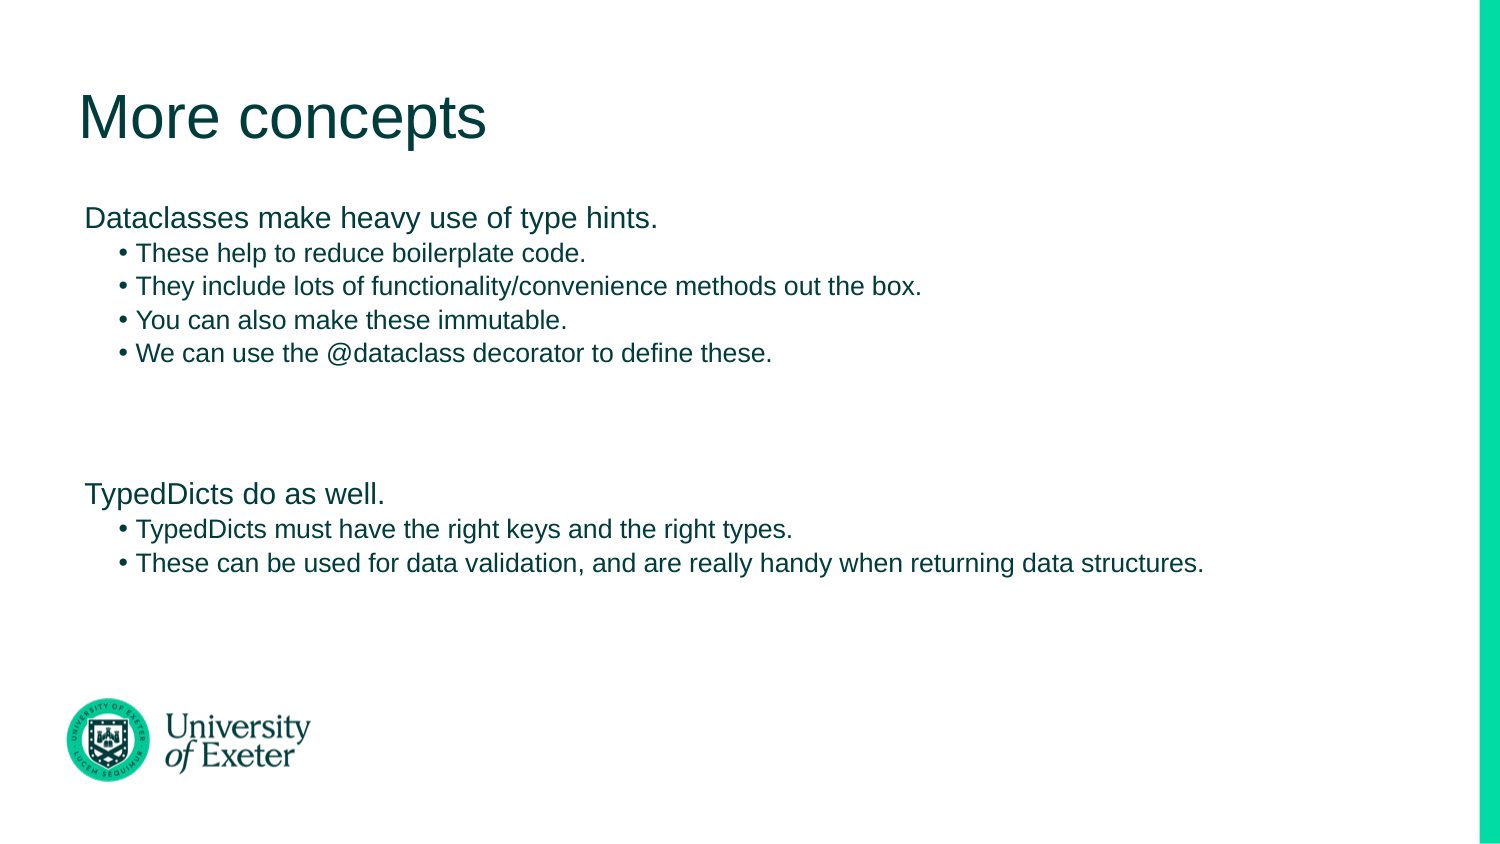

# More concepts
Dataclasses make heavy use of type hints.
These help to reduce boilerplate code.
They include lots of functionality/convenience methods out the box.
You can also make these immutable.
We can use the @dataclass decorator to define these.

TypedDicts do as well.
TypedDicts must have the right keys and the right types.
These can be used for data validation, and are really handy when returning data structures.